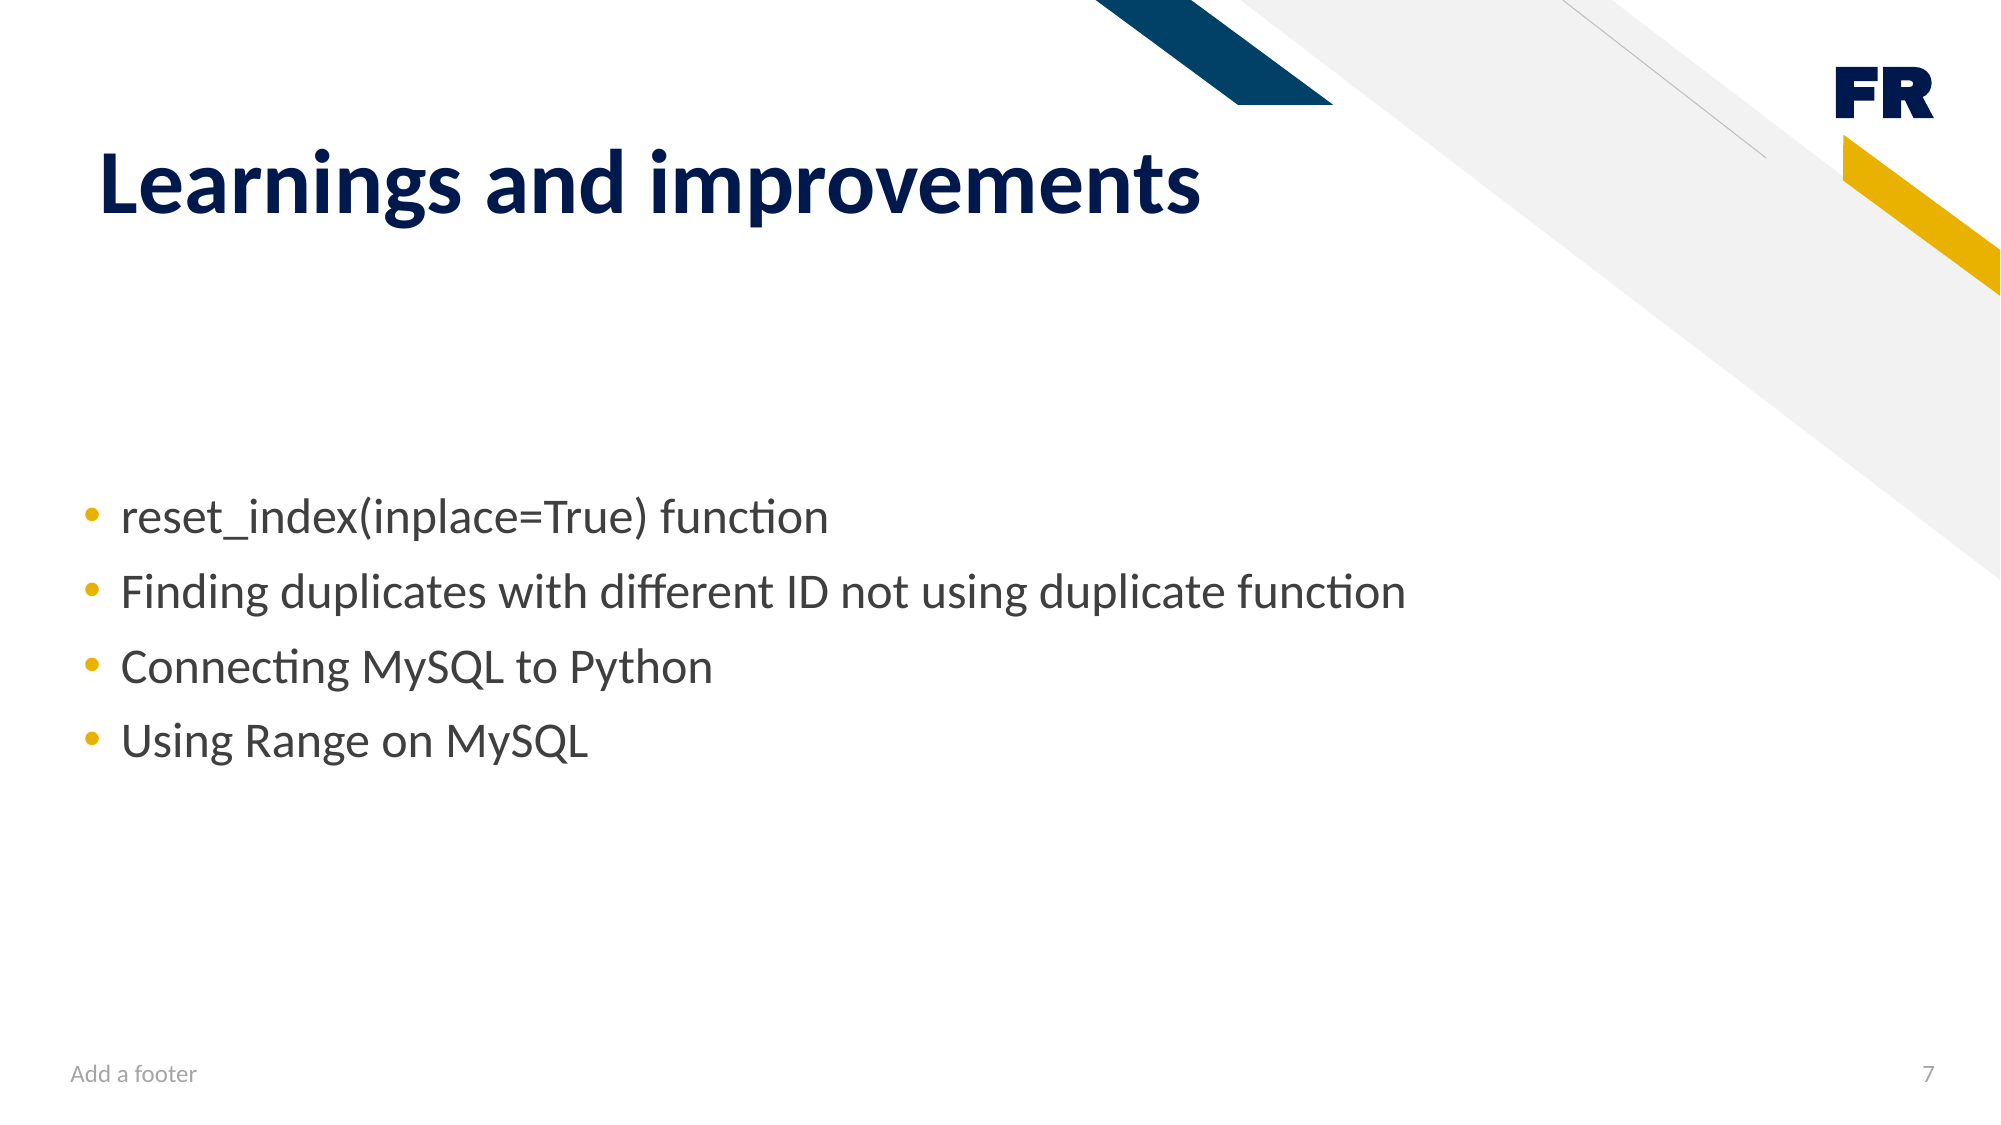

# Learnings and improvements

reset_index(inplace=True) function
Finding duplicates with different ID not using duplicate function
Connecting MySQL to Python
Using Range on MySQL
Add a footer
7